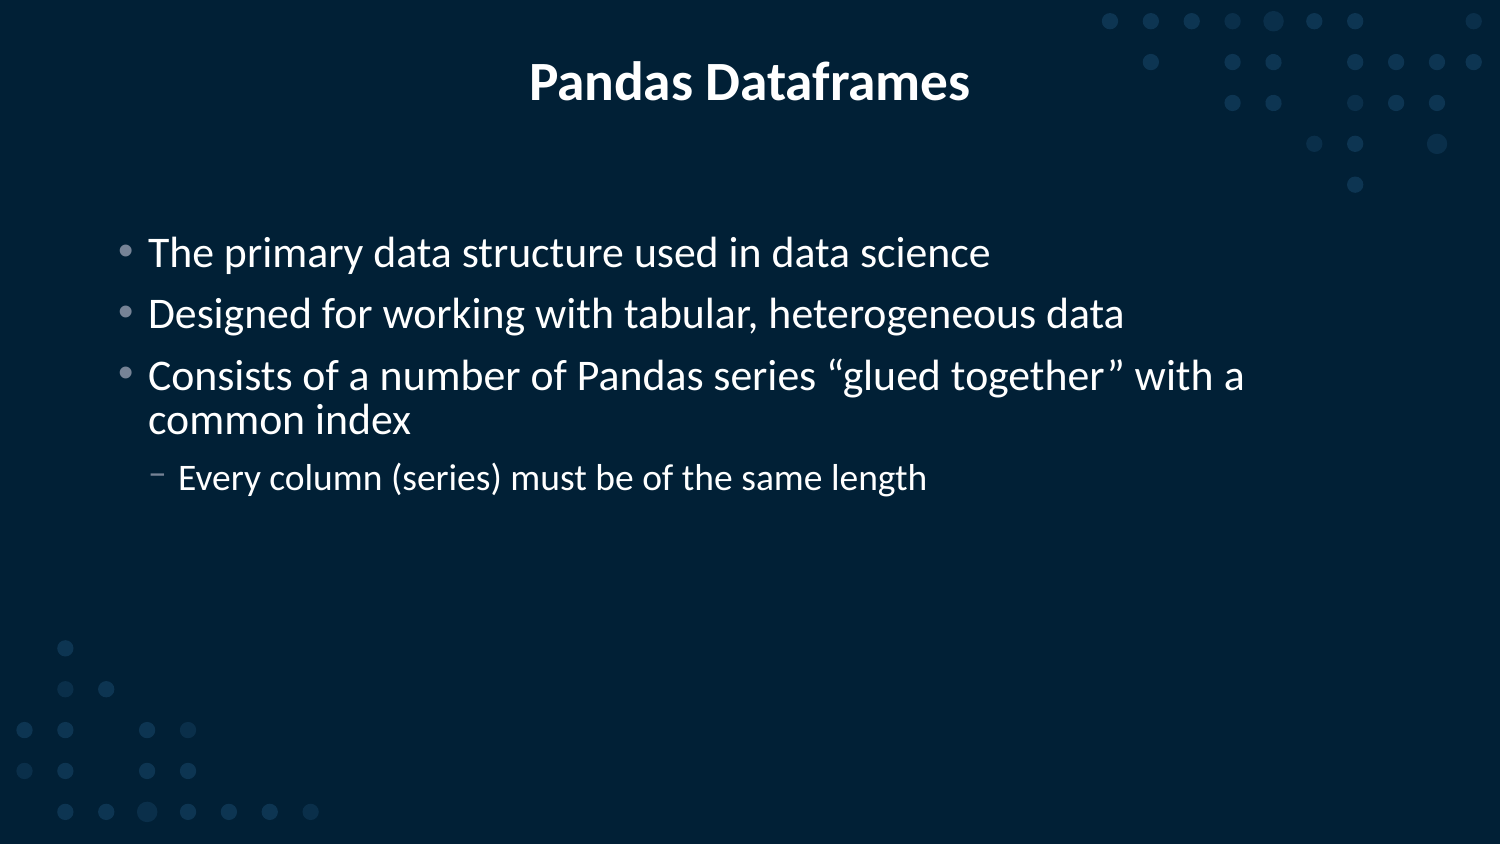

# Pandas Dataframes

The primary data structure used in data science
Designed for working with tabular, heterogeneous data
Consists of a number of Pandas series “glued together” with a common index
Every column (series) must be of the same length